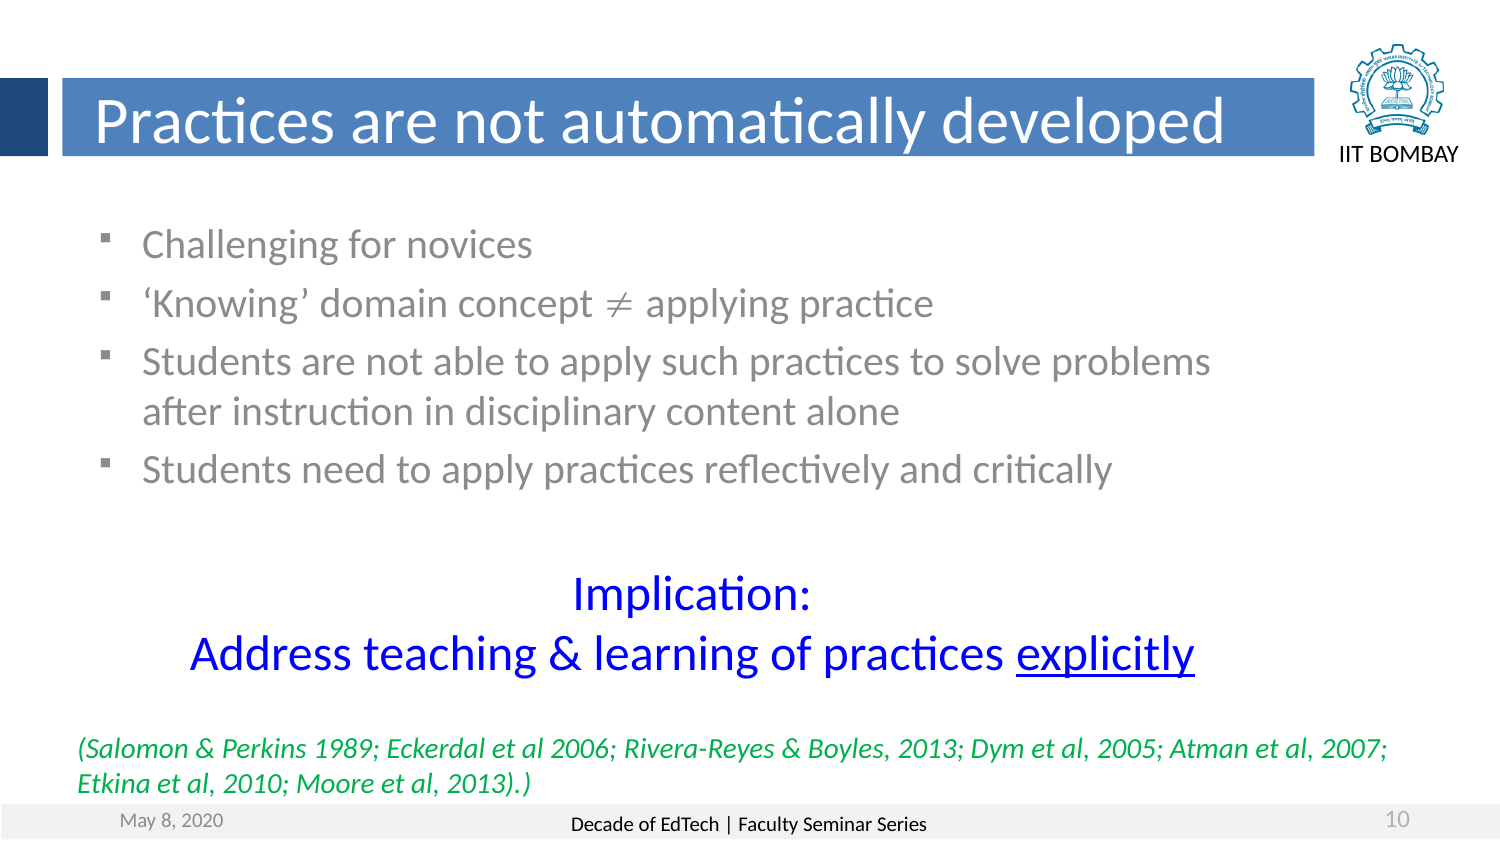

Practices are not automatically developed
Challenging for novices
‘Knowing’ domain concept ≠ applying practice
Students are not able to apply such practices to solve problems after instruction in disciplinary content alone
Students need to apply practices reﬂectively and critically

Implication:
Address teaching & learning of practices explicitly

(Salomon & Perkins 1989; Eckerdal et al 2006; Rivera-Reyes & Boyles, 2013; Dym et al, 2005; Atman et al, 2007; Etkina et al, 2010; Moore et al, 2013).)
May 8, 2020
10